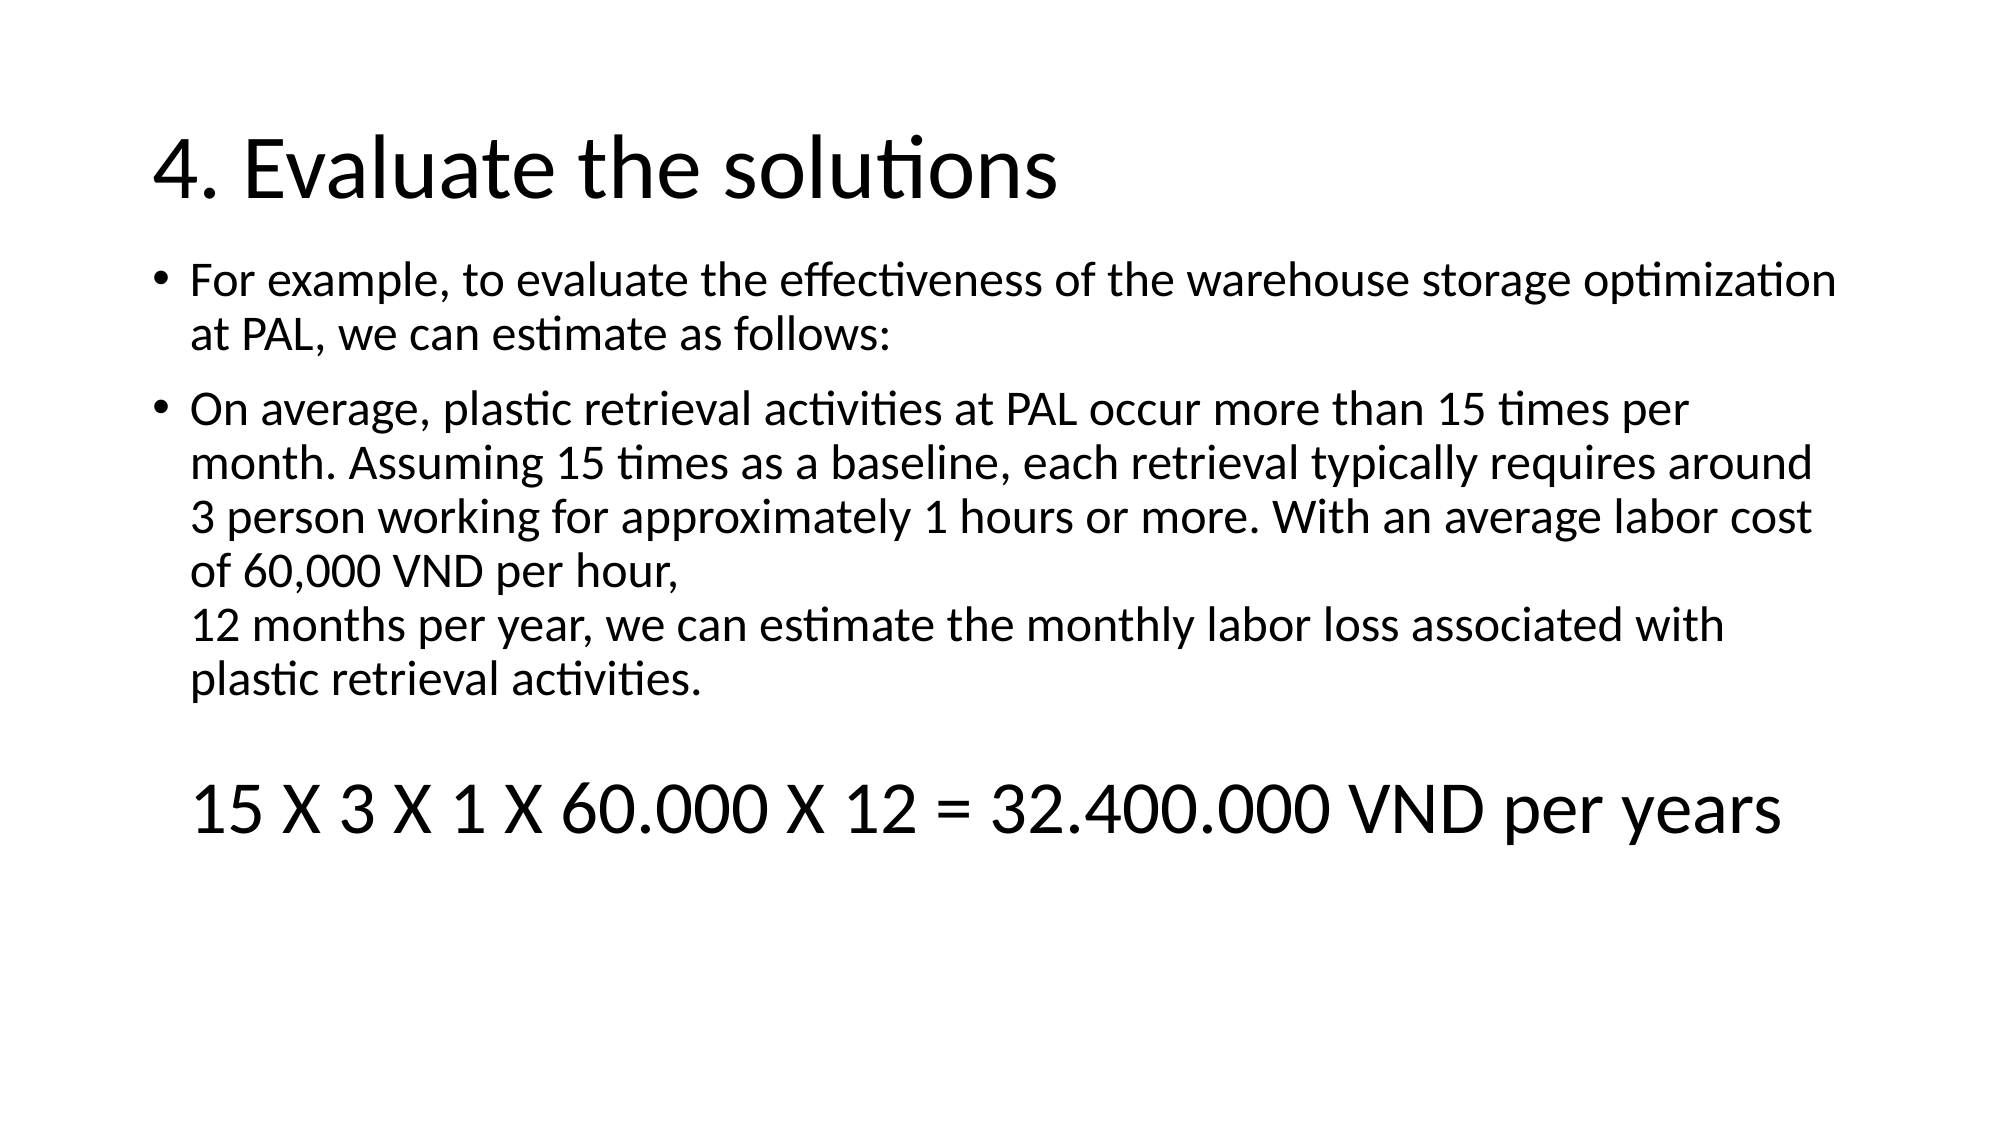

# 4. Evaluate the solutions
For example, to evaluate the effectiveness of the warehouse storage optimization at PAL, we can estimate as follows:
On average, plastic retrieval activities at PAL occur more than 15 times per month. Assuming 15 times as a baseline, each retrieval typically requires around 3 person working for approximately 1 hours or more. With an average labor cost of 60,000 VND per hour,
12 months per year, we can estimate the monthly labor loss associated with plastic retrieval activities.
15 X 3 X 1 X 60.000 X 12 = 32.400.000 VND per years